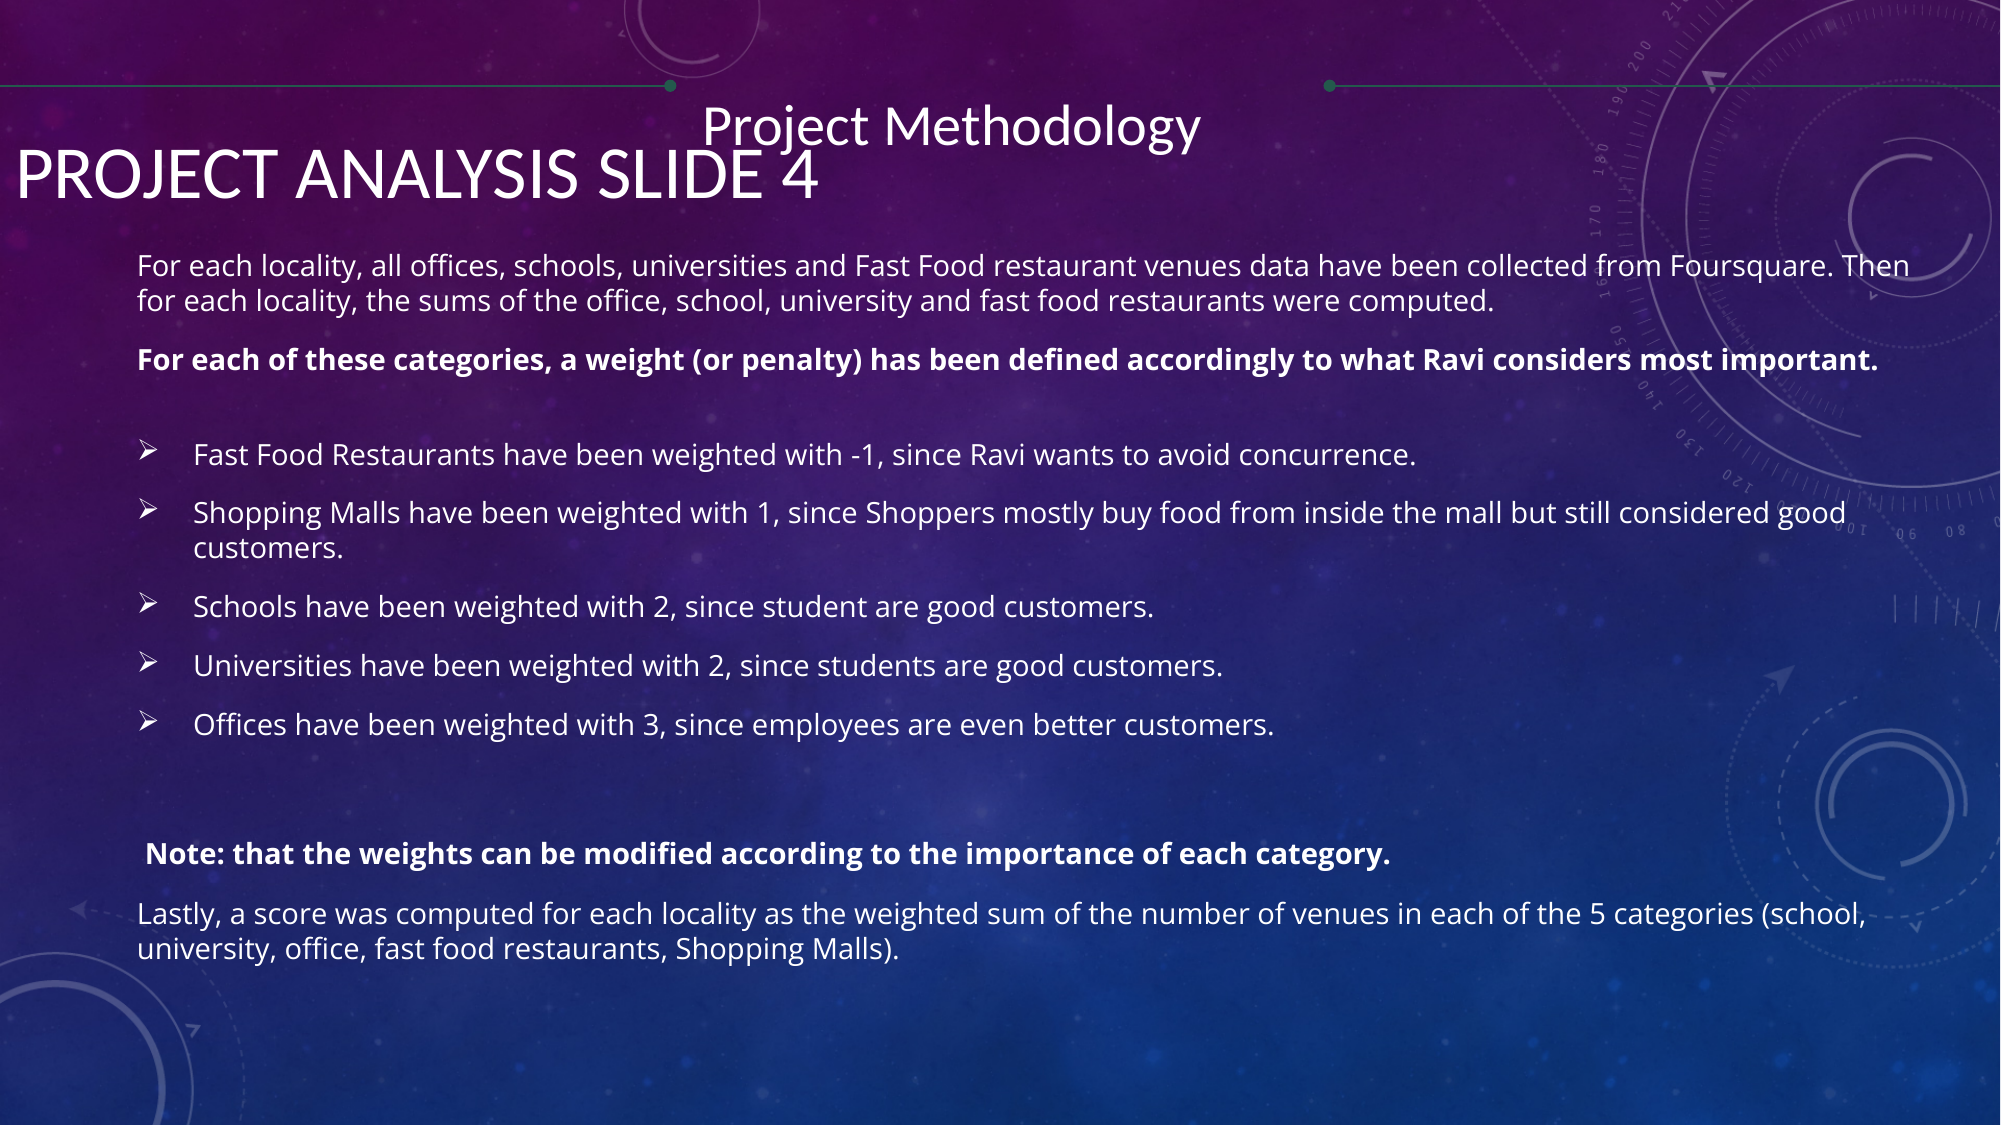

Project analysis slide 4
Project Methodology

For each locality, all offices, schools, universities and Fast Food restaurant venues data have been collected from Foursquare. Then for each locality, the sums of the office, school, university and fast food restaurants were computed.
For each of these categories, a weight (or penalty) has been defined accordingly to what Ravi considers most important.

Fast Food Restaurants have been weighted with -1, since Ravi wants to avoid concurrence.
Shopping Malls have been weighted with 1, since Shoppers mostly buy food from inside the mall but still considered good customers.
Schools have been weighted with 2, since student are good customers.
Universities have been weighted with 2, since students are good customers.
Offices have been weighted with 3, since employees are even better customers.

 Note: that the weights can be modified according to the importance of each category.
Lastly, a score was computed for each locality as the weighted sum of the number of venues in each of the 5 categories (school, university, office, fast food restaurants, Shopping Malls).